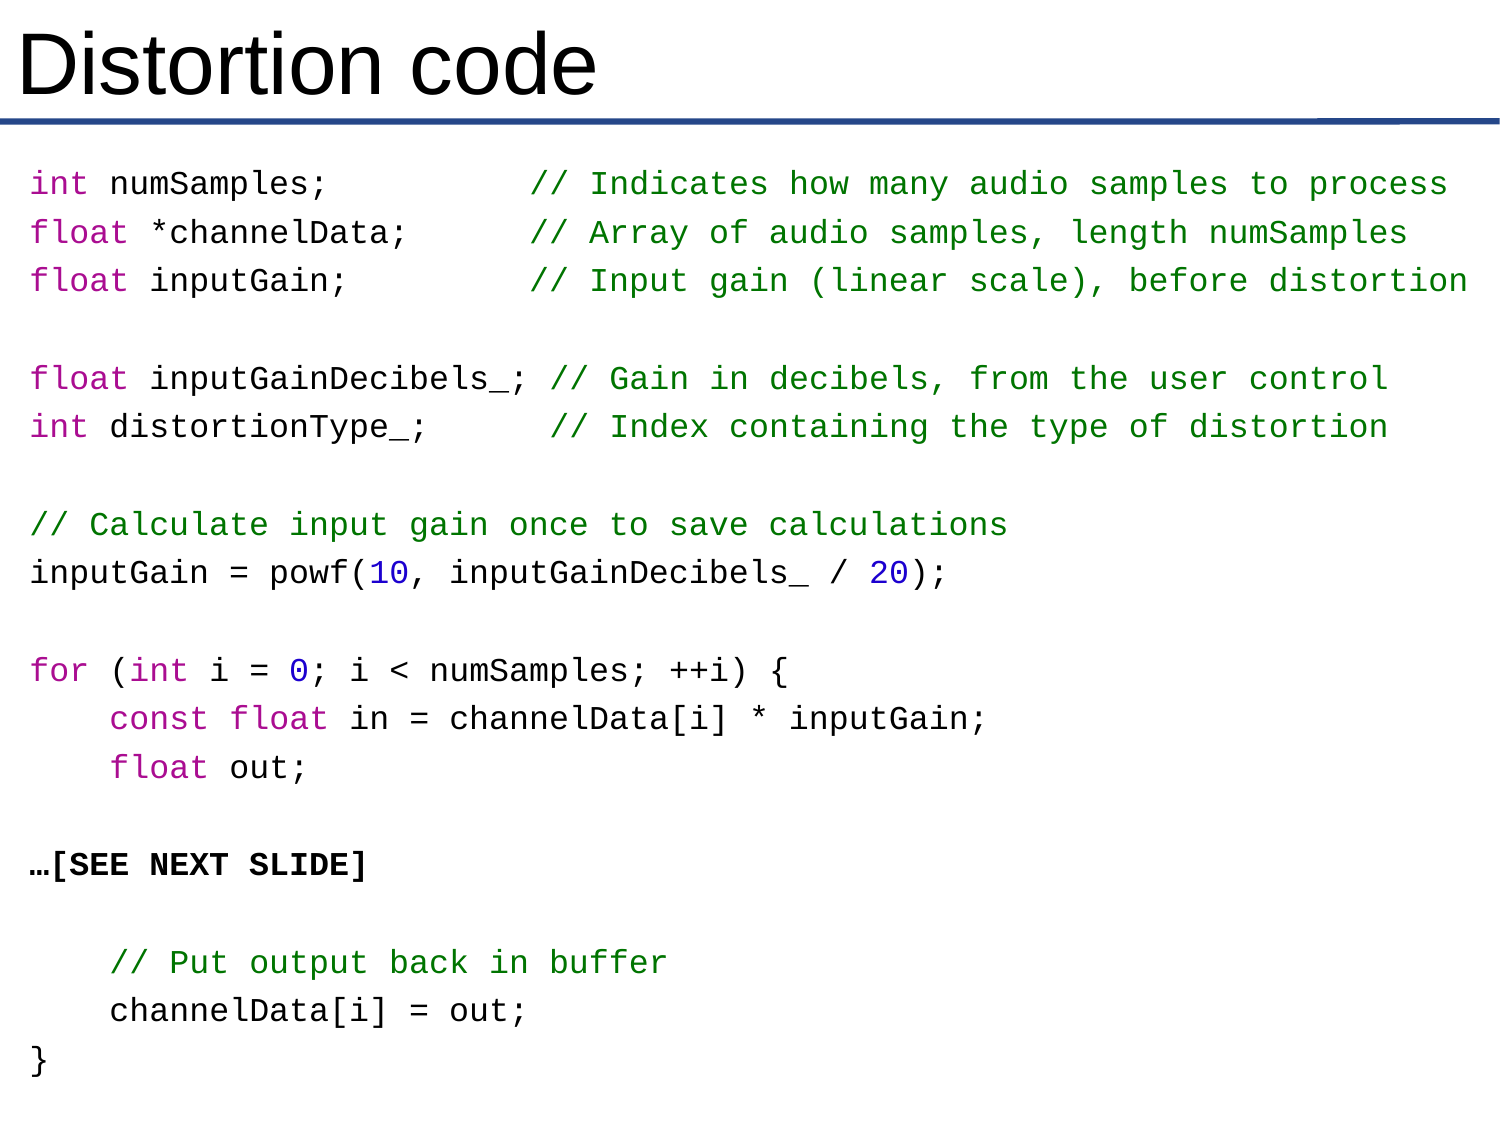

# Distortion code
int numSamples;          // Indicates how many audio samples to process
float *channelData;      // Array of audio samples, length numSamples
float inputGain;         // Input gain (linear scale), before distortion

float inputGainDecibels_; // Gain in decibels, from the user control
int distortionType_;      // Index containing the type of distortion

// Calculate input gain once to save calculations
inputGain = powf(10, inputGainDecibels_ / 20);

for (int i = 0; i < numSamples; ++i) {
    const float in = channelData[i] * inputGain;
    float out;

…[SEE NEXT SLIDE]

    // Put output back in buffer
    channelData[i] = out;
}